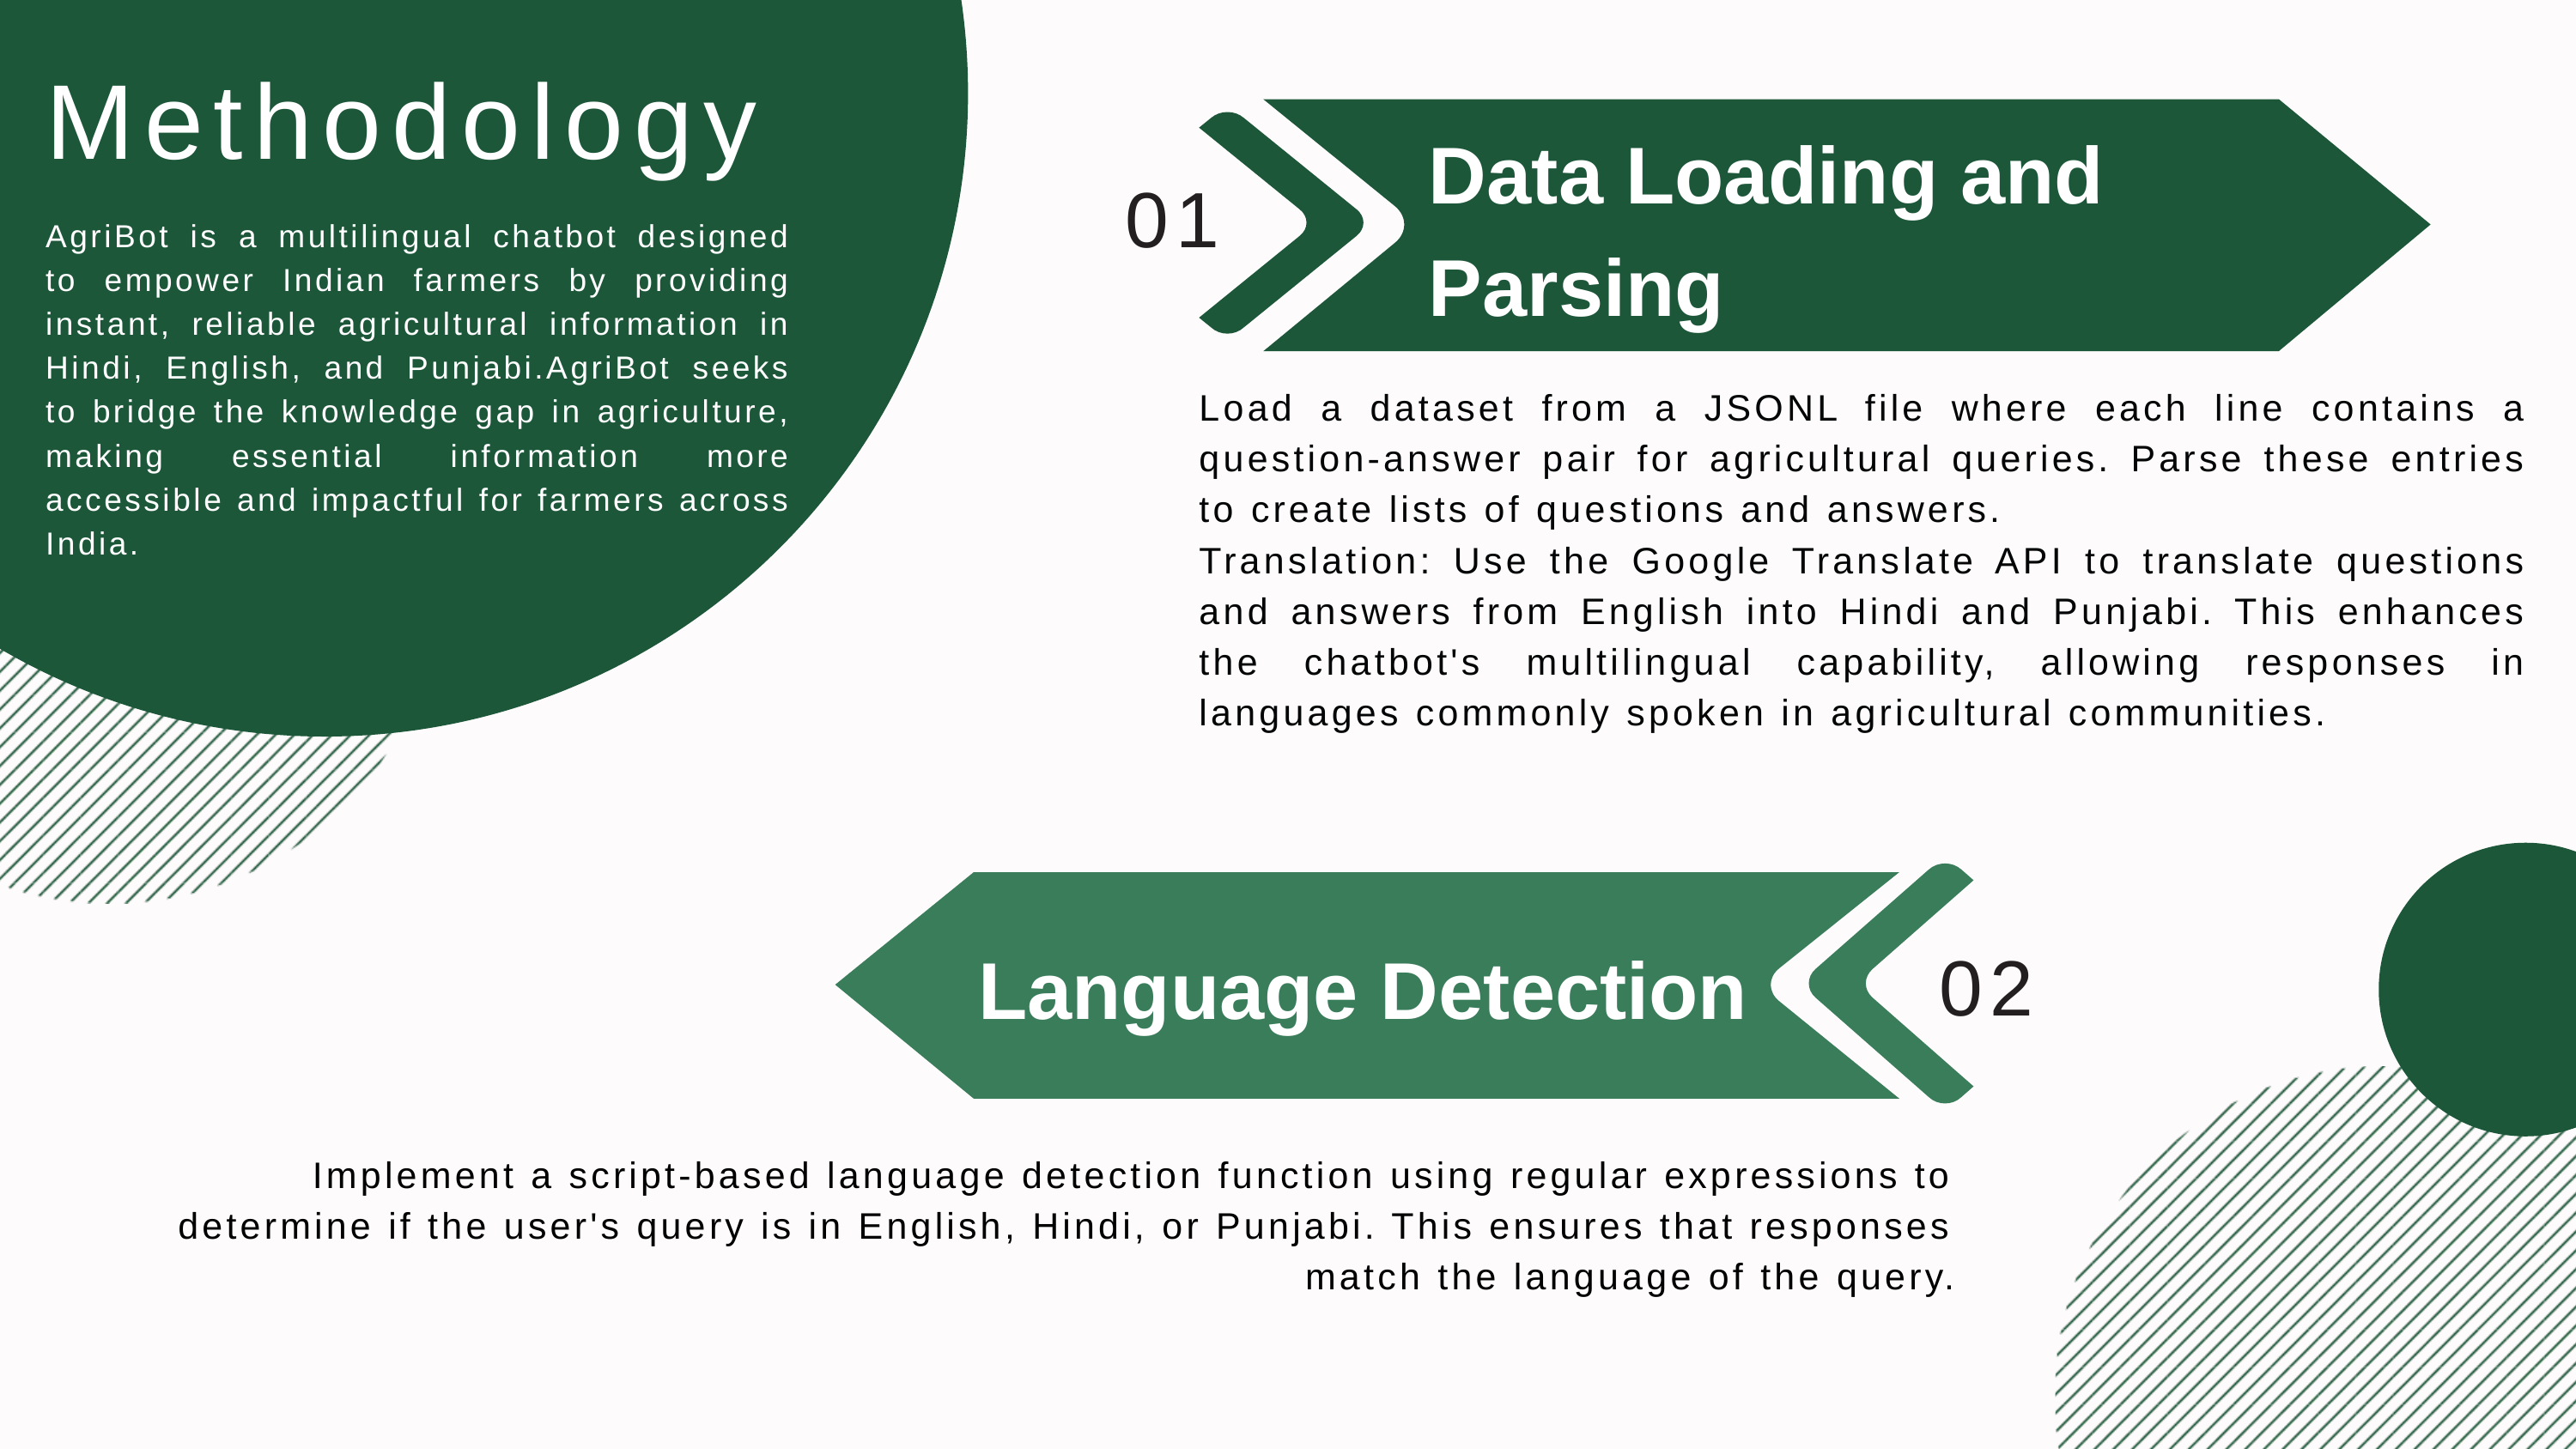

Methodology

Data Loading and Parsing

01
AgriBot is a multilingual chatbot designed to empower Indian farmers by providing instant, reliable agricultural information in Hindi, English, and Punjabi.AgriBot seeks to bridge the knowledge gap in agriculture, making essential information more accessible and impactful for farmers across India.

Load a dataset from a JSONL file where each line contains a question-answer pair for agricultural queries. Parse these entries to create lists of questions and answers.
Translation: Use the Google Translate API to translate questions and answers from English into Hindi and Punjabi. This enhances the chatbot's multilingual capability, allowing responses in languages commonly spoken in agricultural communities.

Language Detection
02

 Implement a script-based language detection function using regular expressions to determine if the user's query is in English, Hindi, or Punjabi. This ensures that responses match the language of the query.